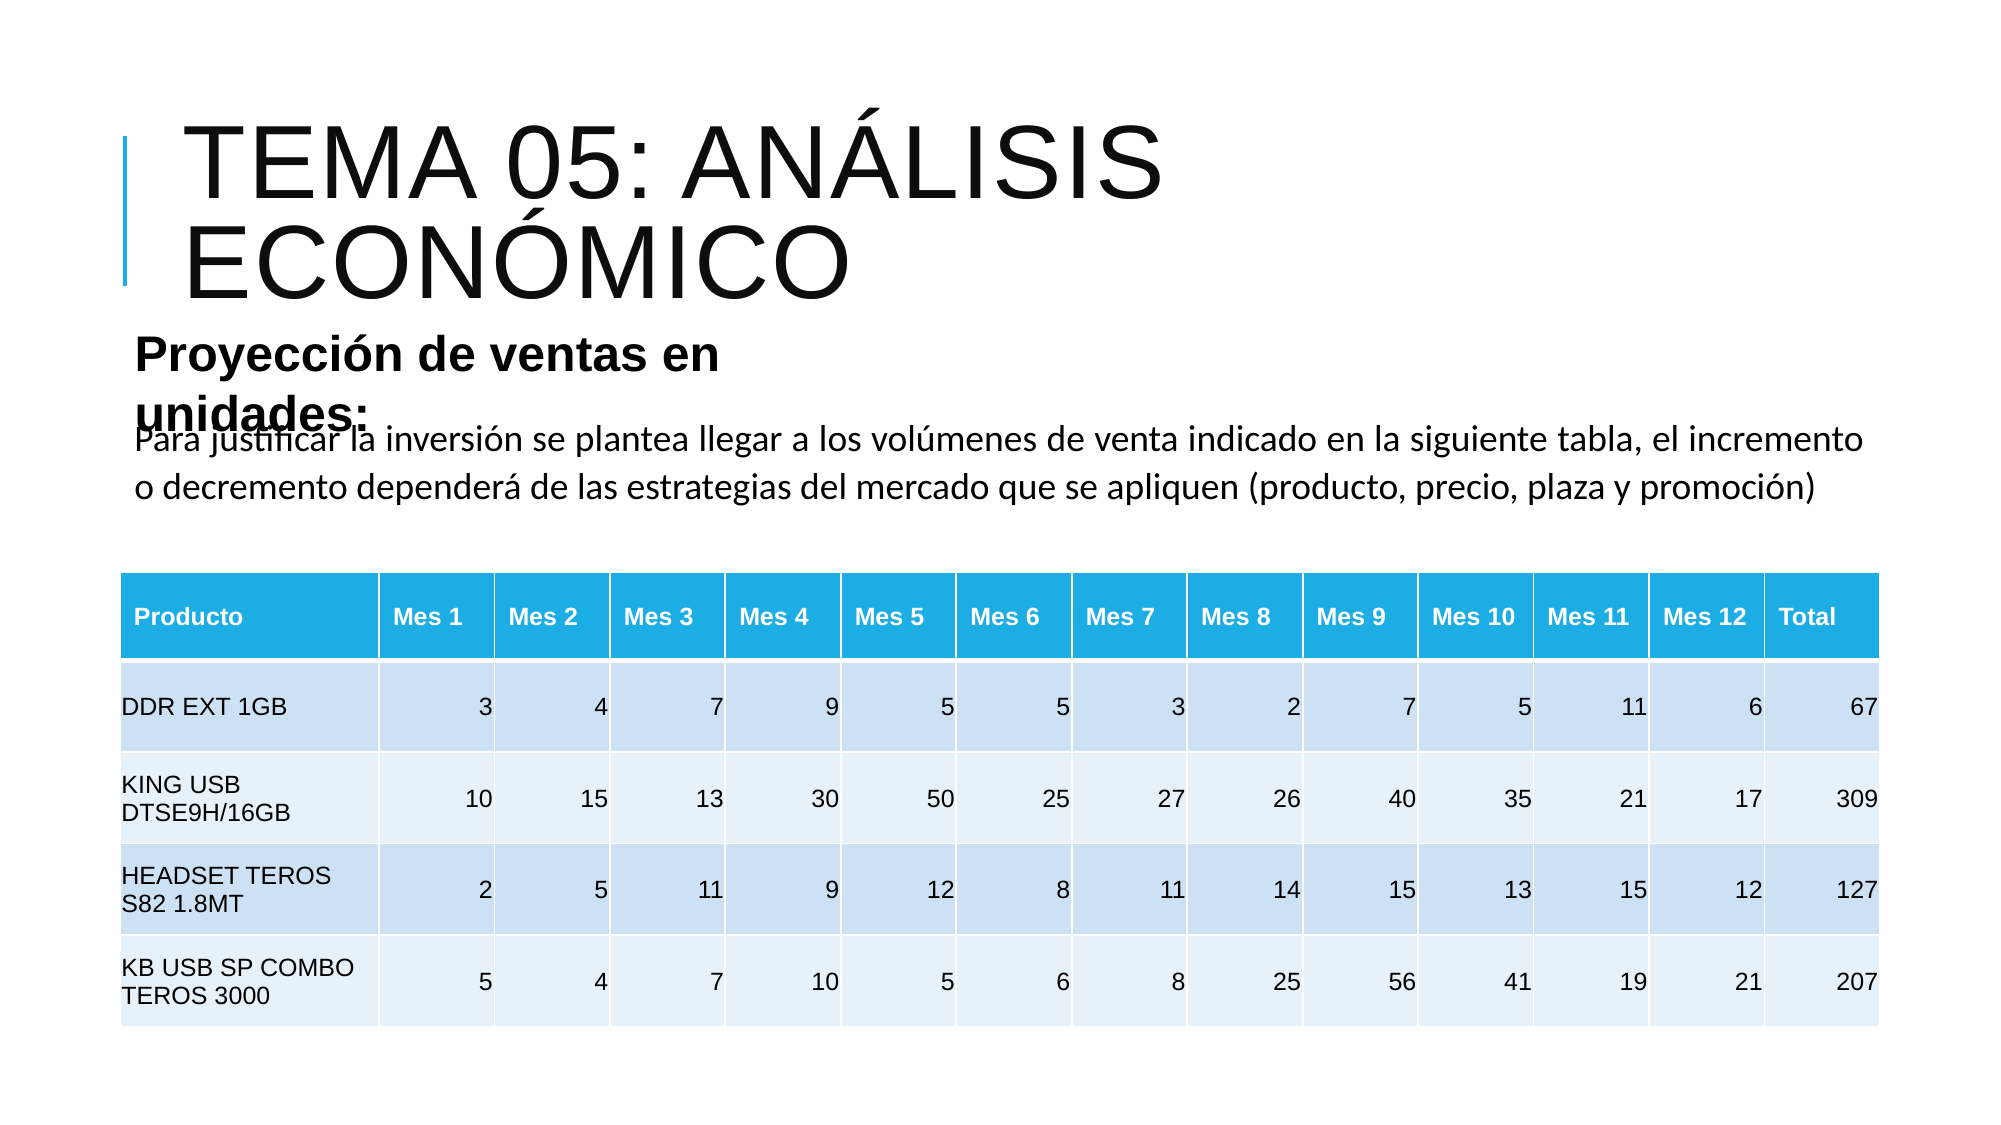

# Tema 05: Análisis económico
Proyección de ventas en unidades:
Para justificar la inversión se plantea llegar a los volúmenes de venta indicado en la siguiente tabla, el incremento o decremento dependerá de las estrategias del mercado que se apliquen (producto, precio, plaza y promoción)
| Producto | Mes 1 | Mes 2 | Mes 3 | Mes 4 | Mes 5 | Mes 6 | Mes 7 | Mes 8 | Mes 9 | Mes 10 | Mes 11 | Mes 12 | Total |
| --- | --- | --- | --- | --- | --- | --- | --- | --- | --- | --- | --- | --- | --- |
| DDR EXT 1GB | 3 | 4 | 7 | 9 | 5 | 5 | 3 | 2 | 7 | 5 | 11 | 6 | 67 |
| KING USB DTSE9H/16GB | 10 | 15 | 13 | 30 | 50 | 25 | 27 | 26 | 40 | 35 | 21 | 17 | 309 |
| HEADSET TEROS S82 1.8MT | 2 | 5 | 11 | 9 | 12 | 8 | 11 | 14 | 15 | 13 | 15 | 12 | 127 |
| KB USB SP COMBO TEROS 3000 | 5 | 4 | 7 | 10 | 5 | 6 | 8 | 25 | 56 | 41 | 19 | 21 | 207 |